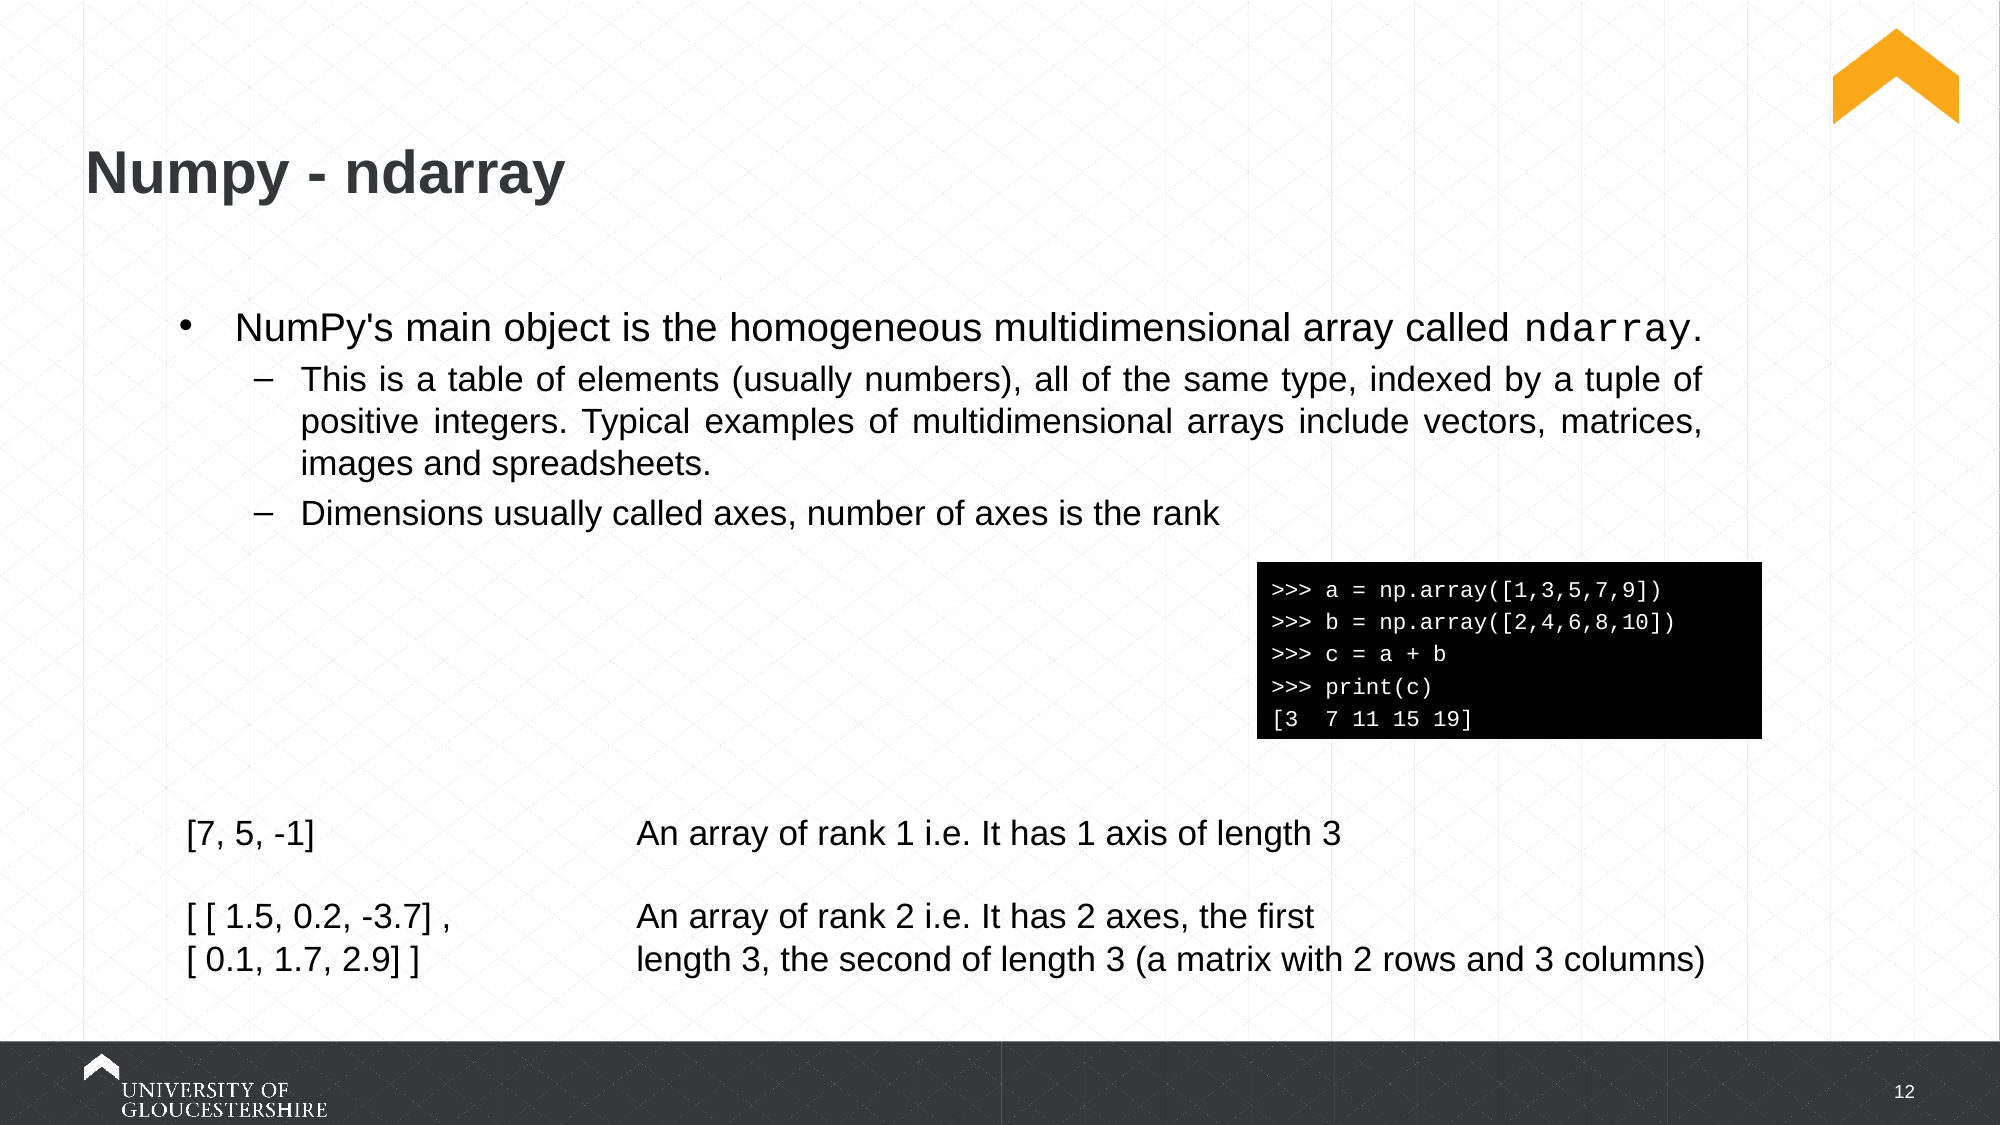

# Numpy - ndarray
NumPy's main object is the homogeneous multidimensional array called ndarray.
This is a table of elements (usually numbers), all of the same type, indexed by a tuple of positive integers. Typical examples of multidimensional arrays include vectors, matrices, images and spreadsheets.
Dimensions usually called axes, number of axes is the rank
>>> a = np.array([1,3,5,7,9])
>>> b = np.array([2,4,6,8,10])
>>> c = a + b
>>> print(c)
[3  7 11 15 19]
[7, 5, -1] 			An array of rank 1 i.e. It has 1 axis of length 3

[ [ 1.5, 0.2, -3.7] , 		An array of rank 2 i.e. It has 2 axes, the first
[ 0.1, 1.7, 2.9] ] 		length 3, the second of length 3 (a matrix with 2 rows and 3 columns)